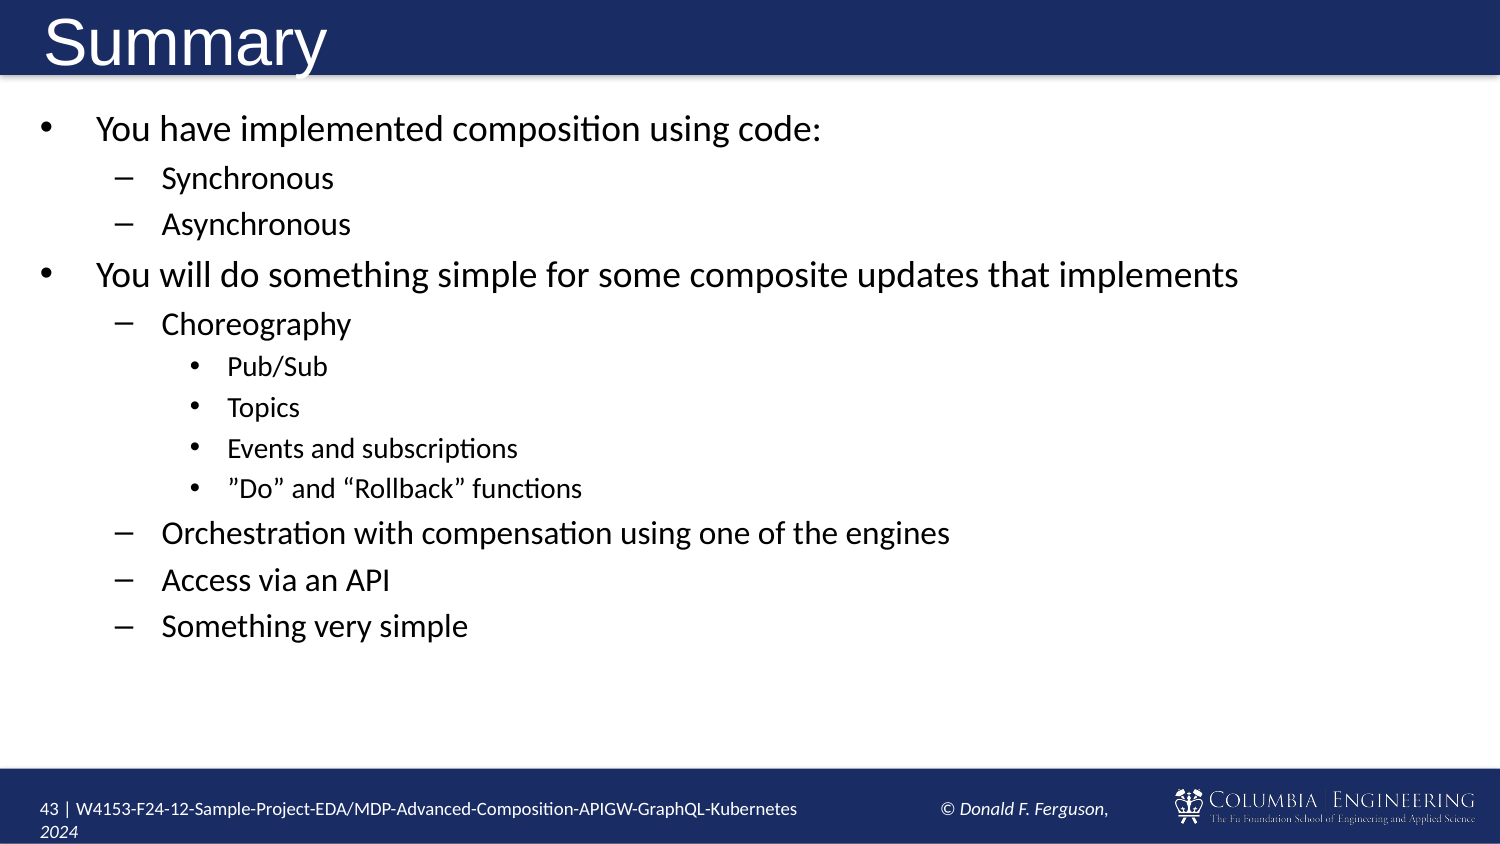

# Summary
You have implemented composition using code:
Synchronous
Asynchronous
You will do something simple for some composite updates that implements
Choreography
Pub/Sub
Topics
Events and subscriptions
”Do” and “Rollback” functions
Orchestration with compensation using one of the engines
Access via an API
Something very simple